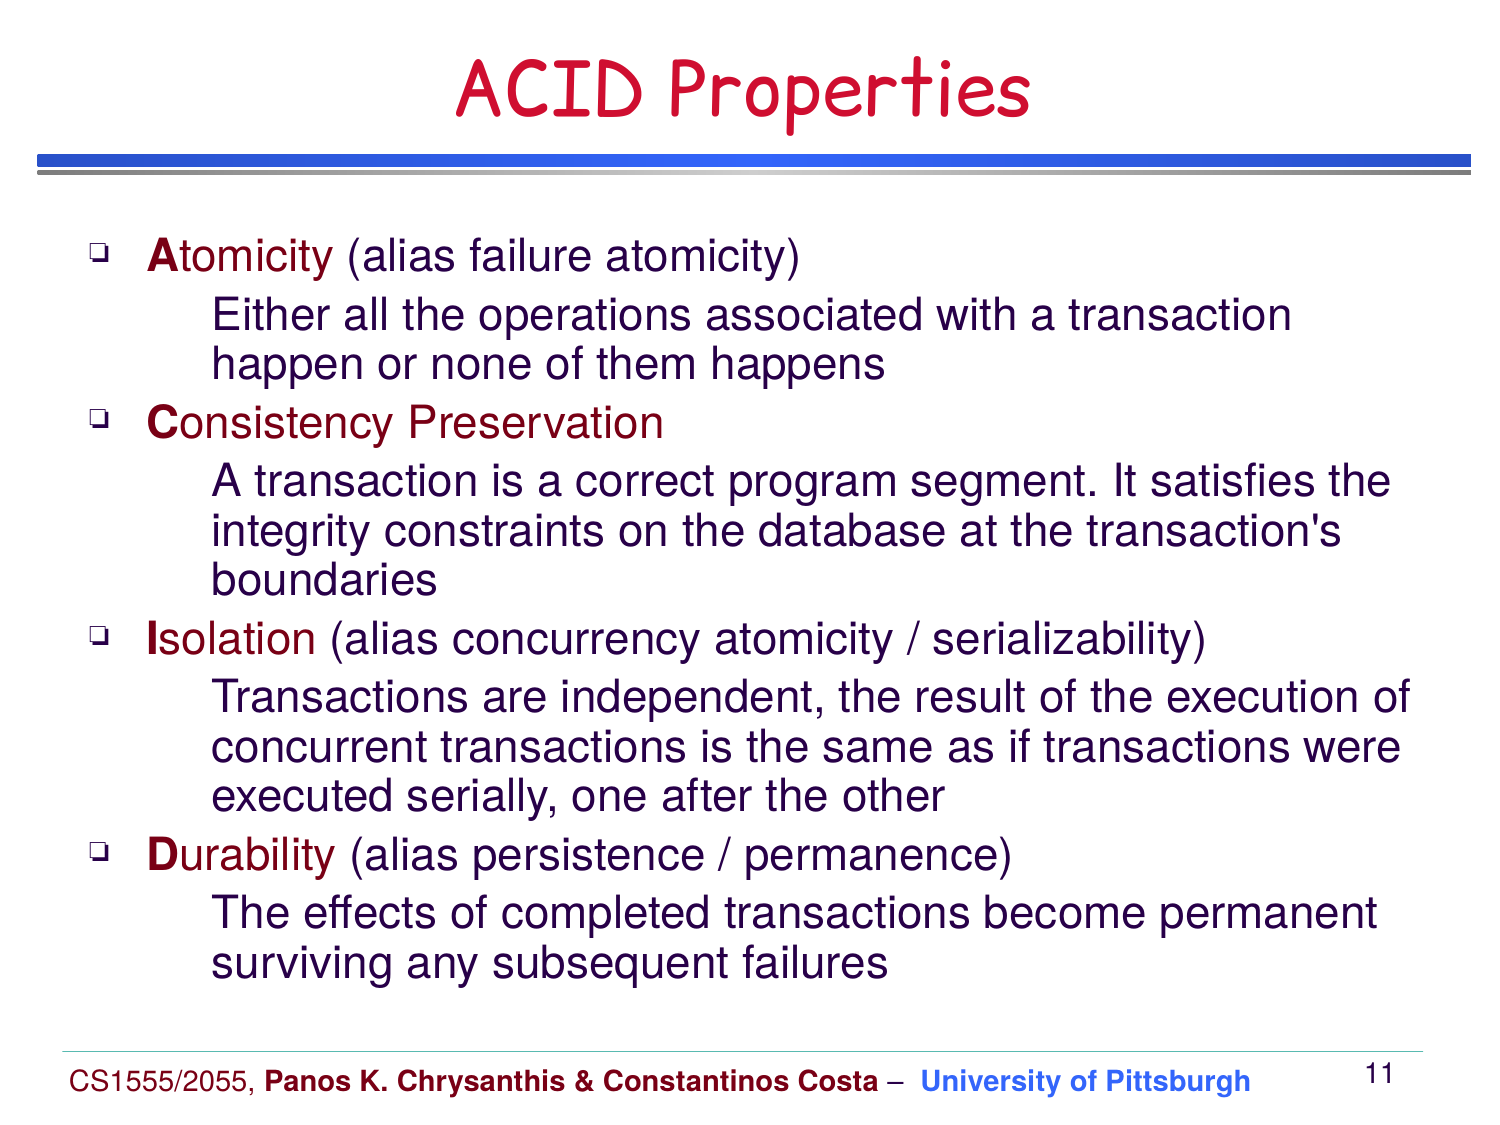

# ACID Properties
Atomicity (alias failure atomicity)
	Either all the operations associated with a transaction happen or none of them happens
Consistency Preservation
	A transaction is a correct program segment. It satisfies the integrity constraints on the database at the transaction's boundaries
Isolation (alias concurrency atomicity / serializability)
	Transactions are independent, the result of the execution of concurrent transactions is the same as if transactions were executed serially, one after the other
Durability (alias persistence / permanence)
	The effects of completed transactions become permanent surviving any subsequent failures